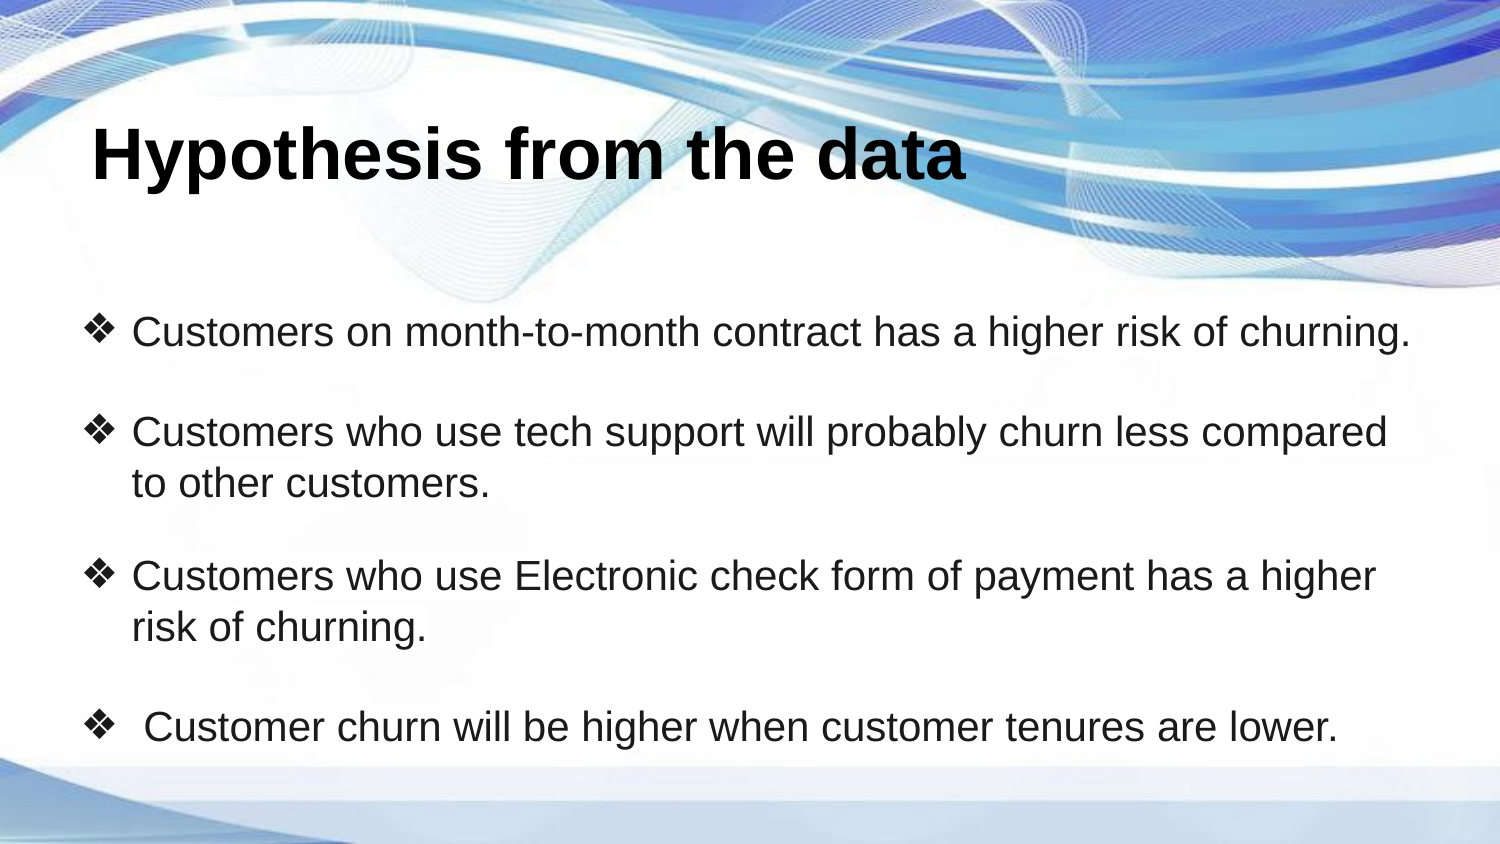

Hypothesis from the data

Customers on month-to-month contract has a higher risk of churning.

Customers who use tech support will probably churn less compared to other customers.

Customers who use Electronic check form of payment has a higher risk of churning.

 Customer churn will be higher when customer tenures are lower.